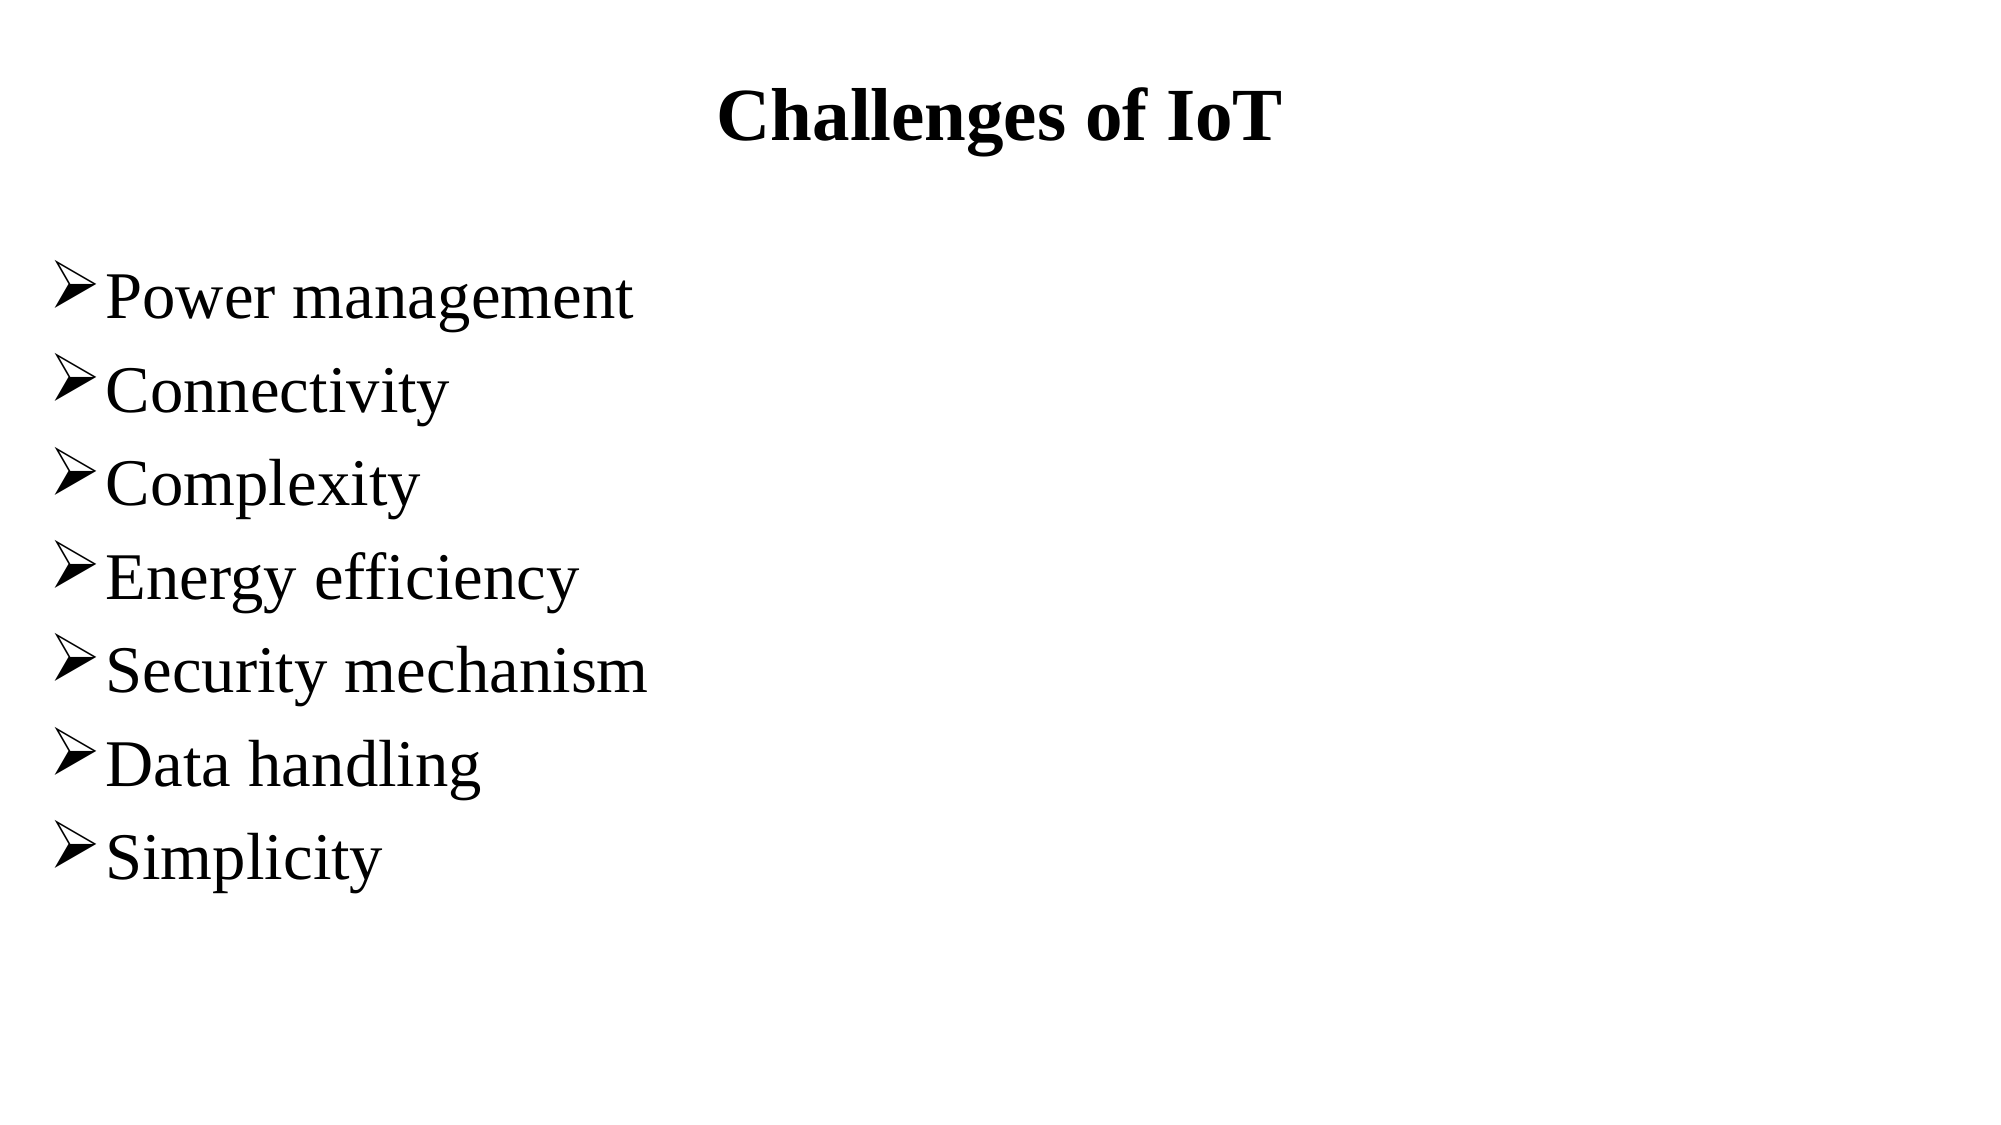

# Challenges of IoT
Power management
Connectivity
Complexity
Energy efficiency
Security mechanism
Data handling
Simplicity